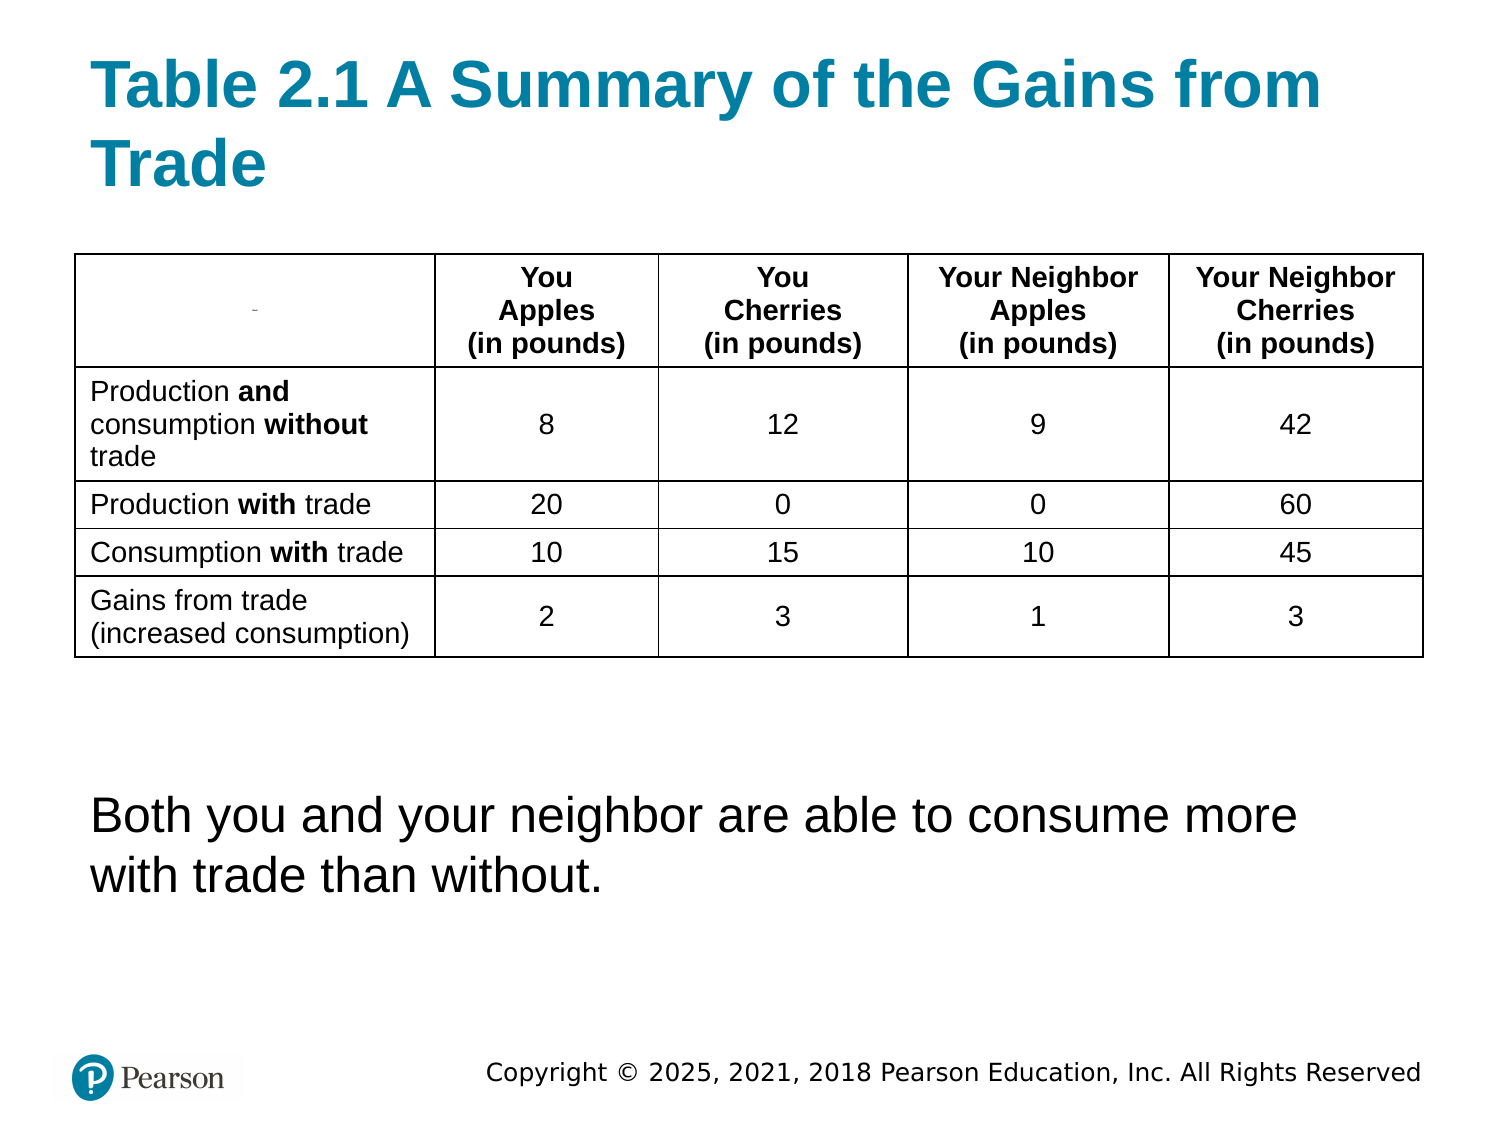

# Table 2.1 A Summary of the Gains from Trade
| Blank | You Apples (in pounds) | You Cherries (in pounds) | Your Neighbor Apples (in pounds) | Your Neighbor Cherries (in pounds) |
| --- | --- | --- | --- | --- |
| Production and consumption without trade | 8 | 12 | 9 | 42 |
| Production with trade | 20 | 0 | 0 | 60 |
| Consumption with trade | 10 | 15 | 10 | 45 |
| Gains from trade (increased consumption) | 2 | 3 | 1 | 3 |
Both you and your neighbor are able to consume more with trade than without.